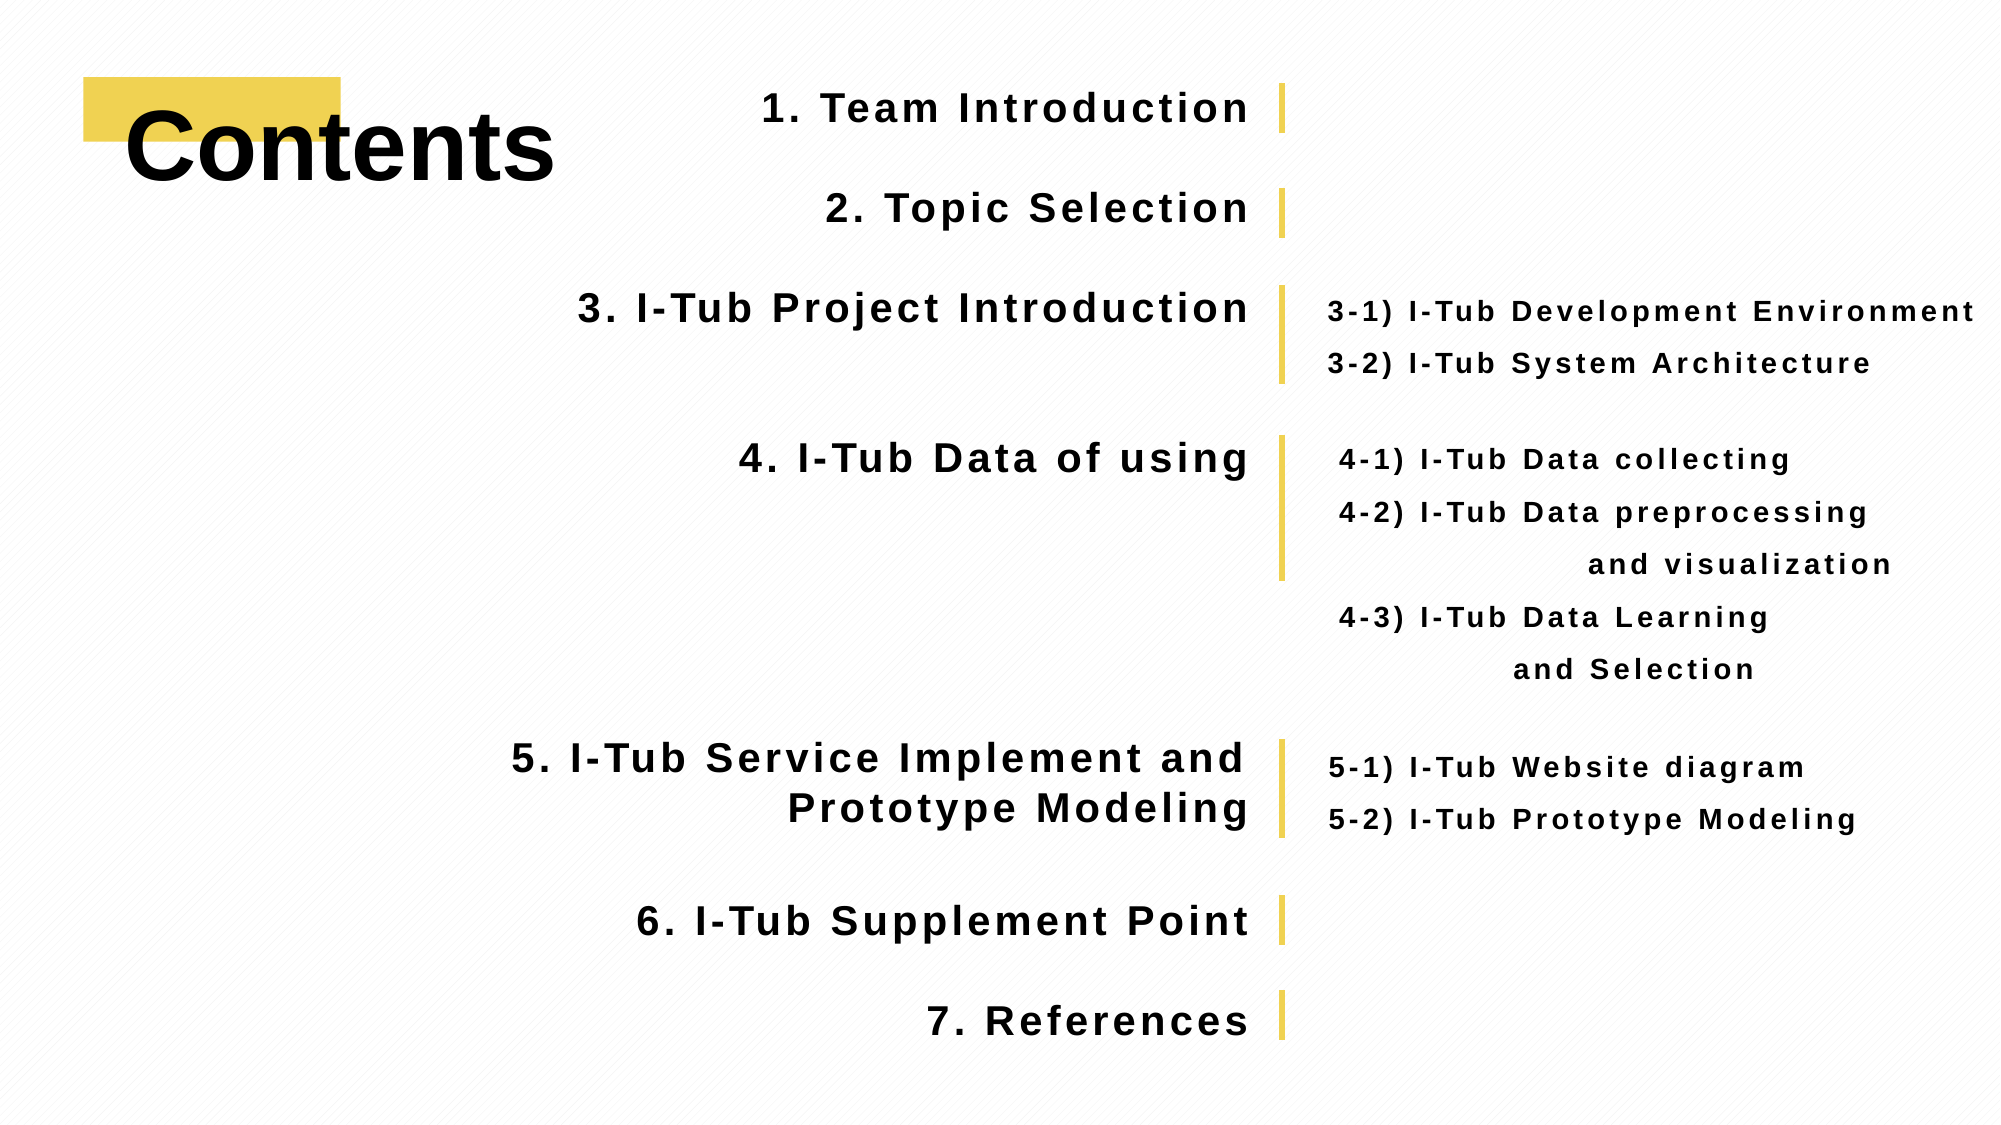

Contents
1. Team Introduction

2. Topic Selection

3. I-Tub Project Introduction

4. I-Tub Data of using

5. I-Tub Service Implement and Prototype Modeling

6. I-Tub Supplement Point

7. References

3-1) I-Tub Development Environment
3-2) I-Tub System Architecture
4-1) I-Tub Data collecting
4-2) I-Tub Data preprocessing
                    and visualization
4-3) I-Tub Data Learning
              and Selection
5-1) I-Tub Website diagram
5-2) I-Tub Prototype Modeling